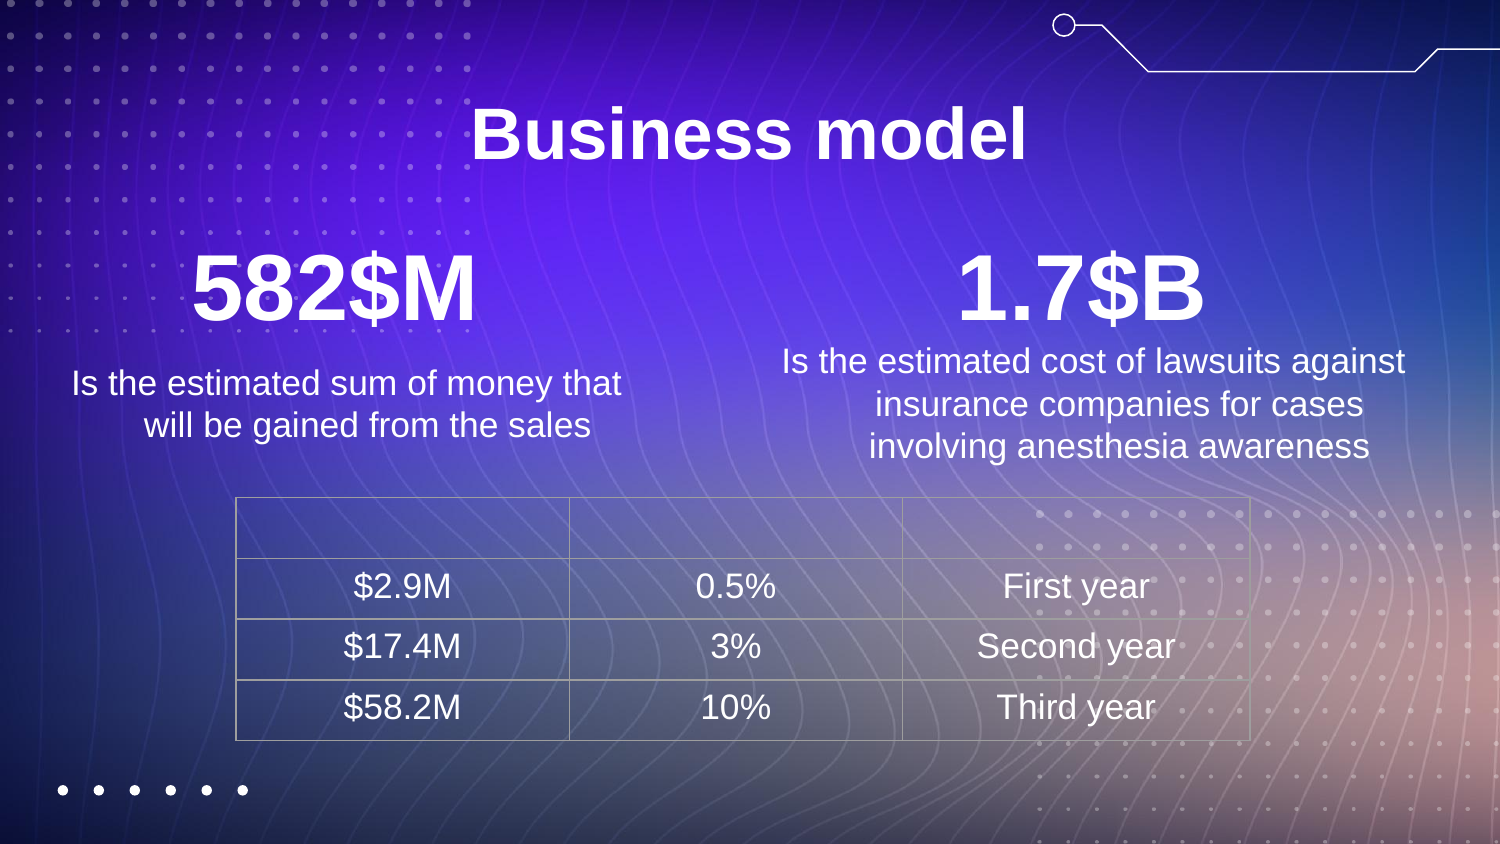

Business model
582$M
1.7$B
Is the estimated sum of money that will be gained from the sales
Is the estimated cost of lawsuits against insurance companies for cases involving anesthesia awareness
|  |  |  |
| --- | --- | --- |
| $2.9M | 0.5% | First year |
| $17.4M | 3% | Second year |
| $58.2M | 10% | Third year |